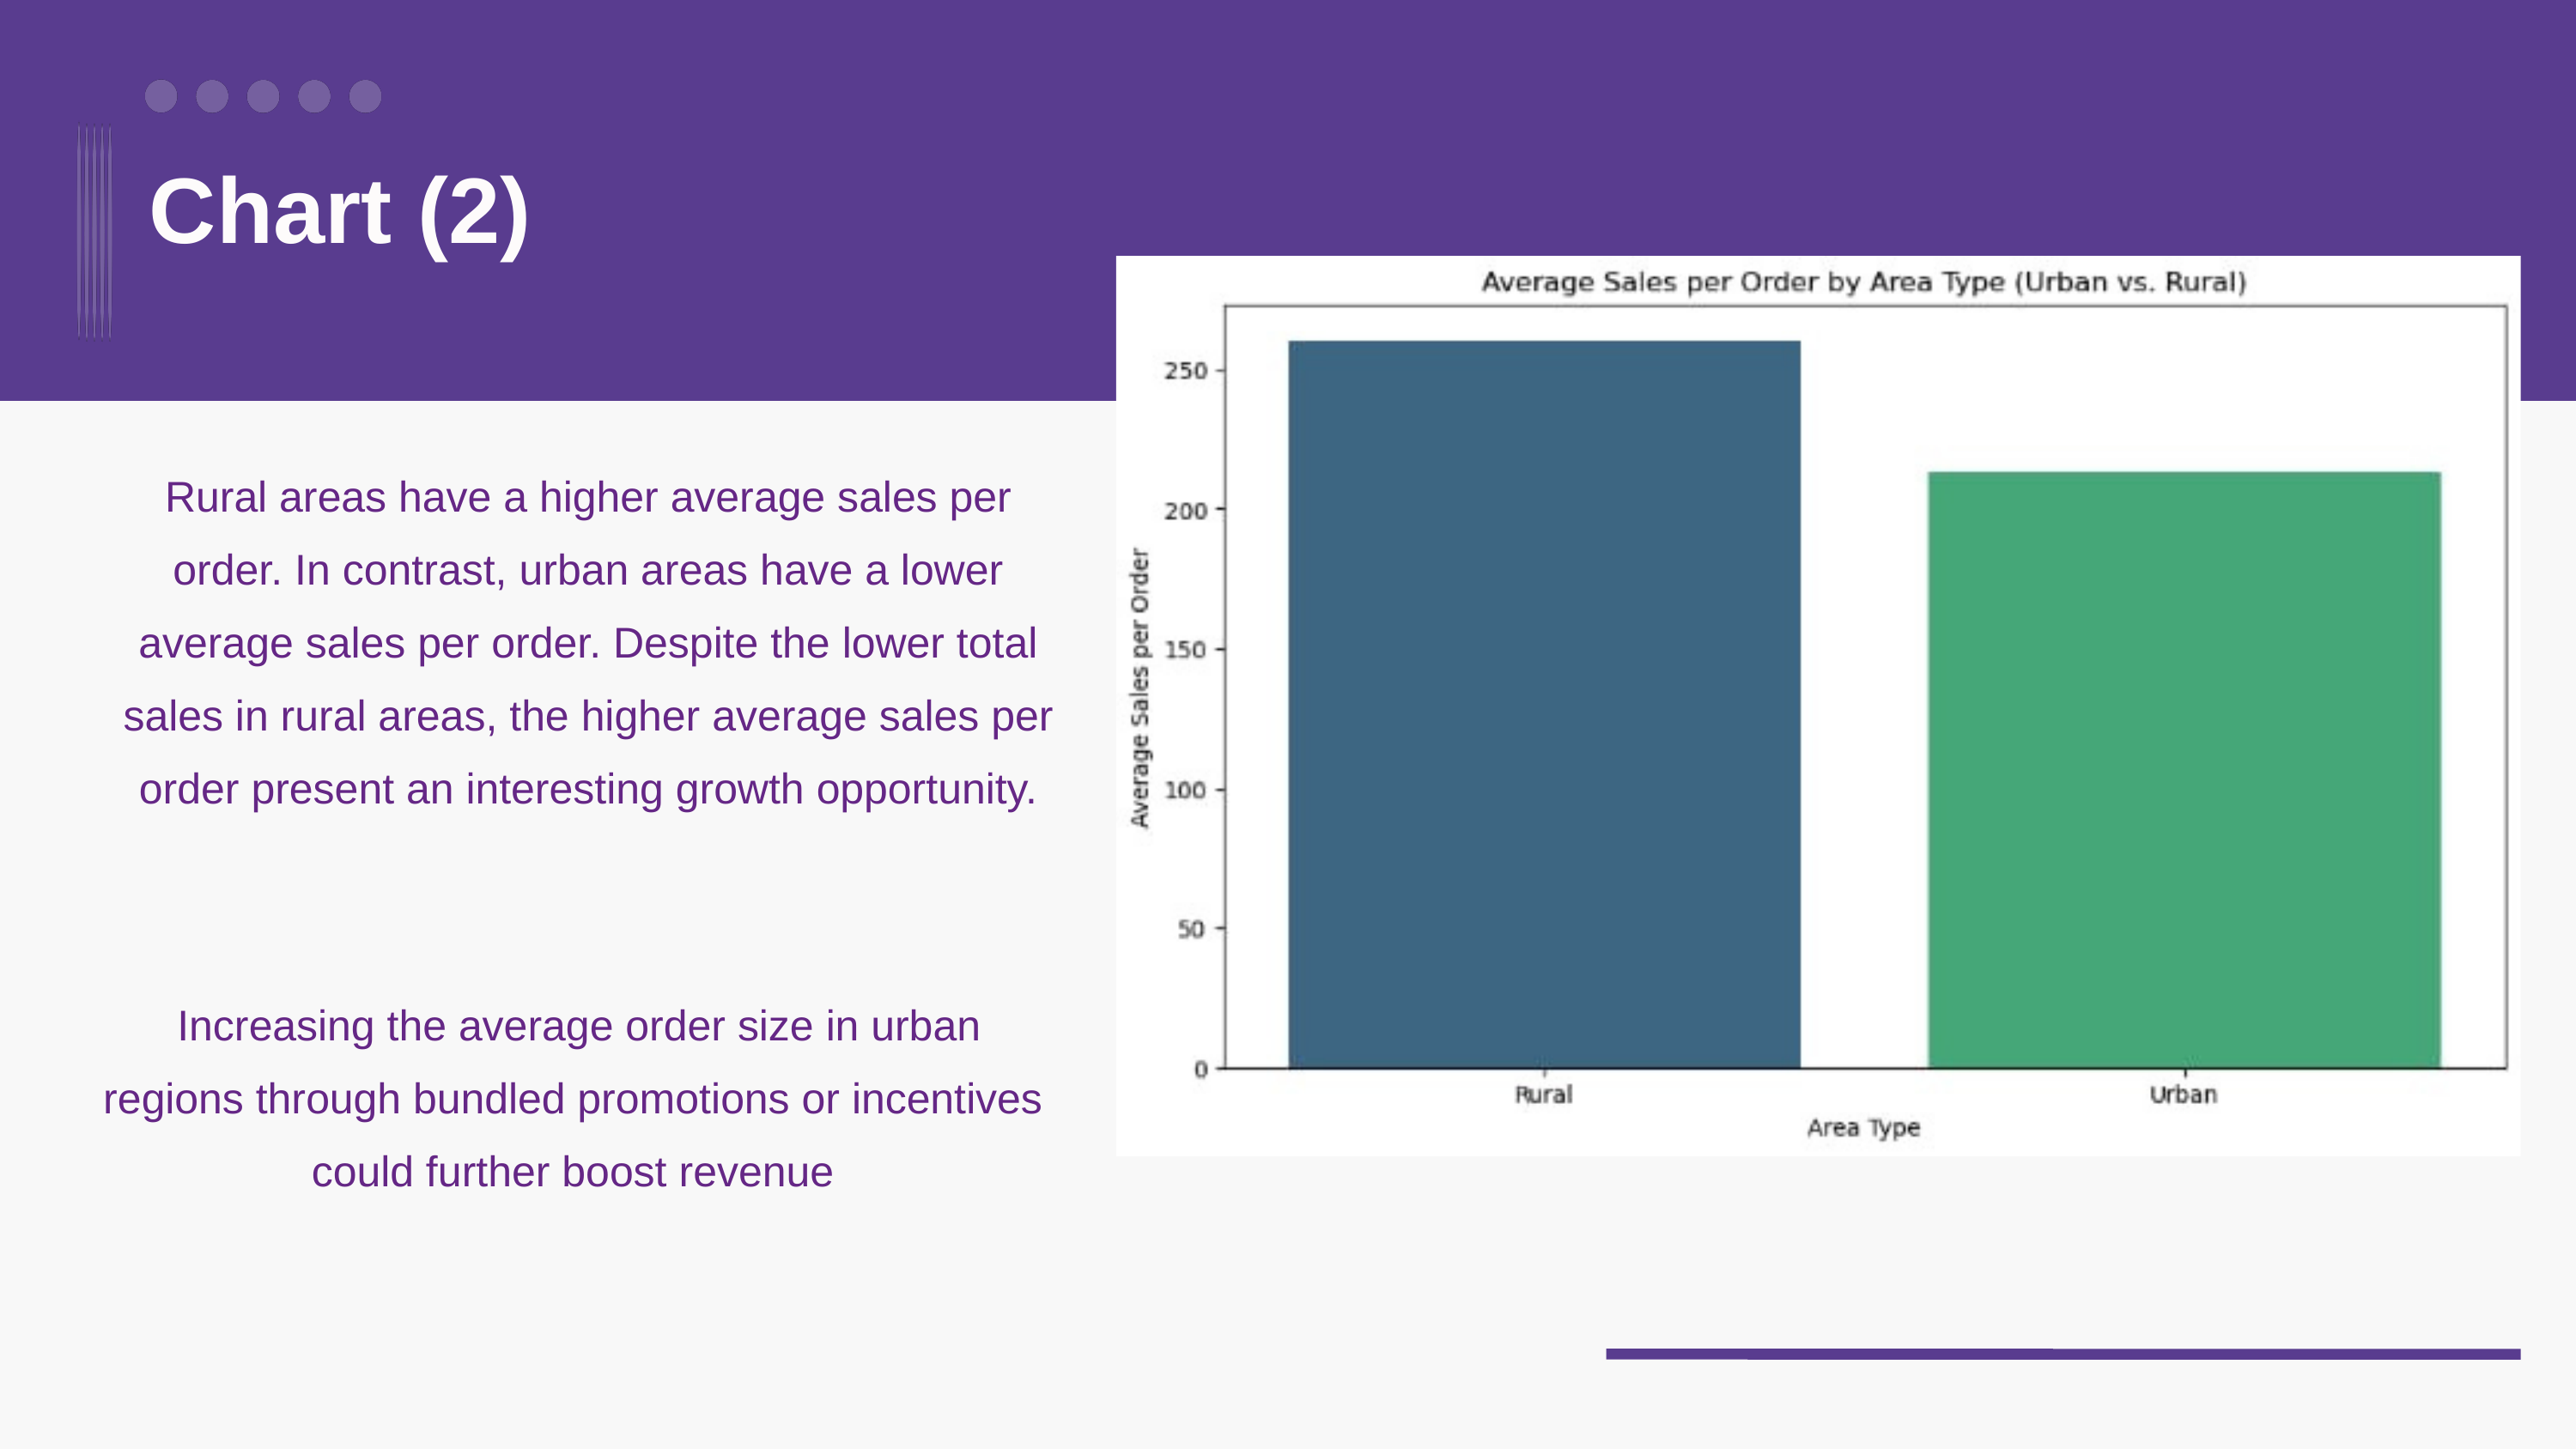

Chart (2)

Rural areas have a higher average sales per order. In contrast, urban areas have a lower average sales per order. Despite the lower total sales in rural areas, the higher average sales per order present an interesting growth opportunity.
 Increasing the average order size in urban regions through bundled promotions or incentives could further boost revenue